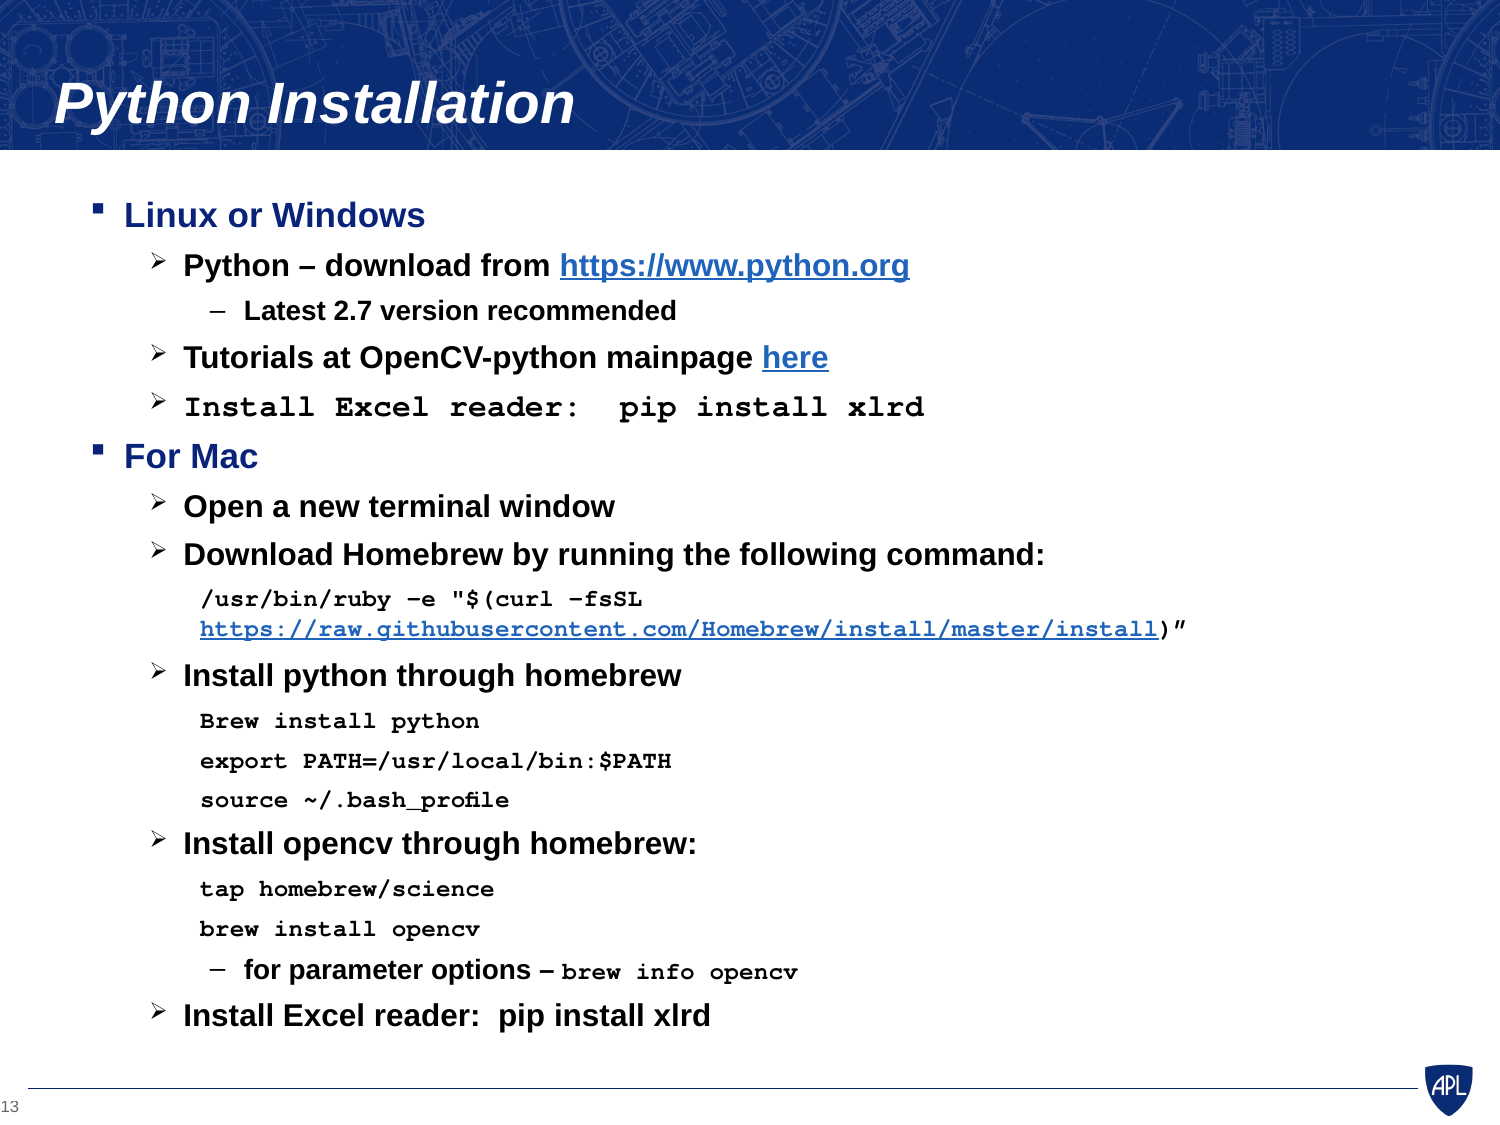

# Python Installation
Linux or Windows
Python – download from https://www.python.org
Latest 2.7 version recommended
Tutorials at OpenCV-python mainpage here
Install Excel reader:  pip install xlrd
For Mac
Open a new terminal window
Download Homebrew by running the following command:
/usr/bin/ruby -e "$(curl -fsSL https://raw.githubusercontent.com/Homebrew/install/master/install)”
Install python through homebrew
Brew install python
export PATH=/usr/local/bin:$PATH
source ~/.bash_profile
Install opencv through homebrew:
	tap homebrew/science
	brew install opencv
for parameter options – brew info opencv
Install Excel reader:  pip install xlrd